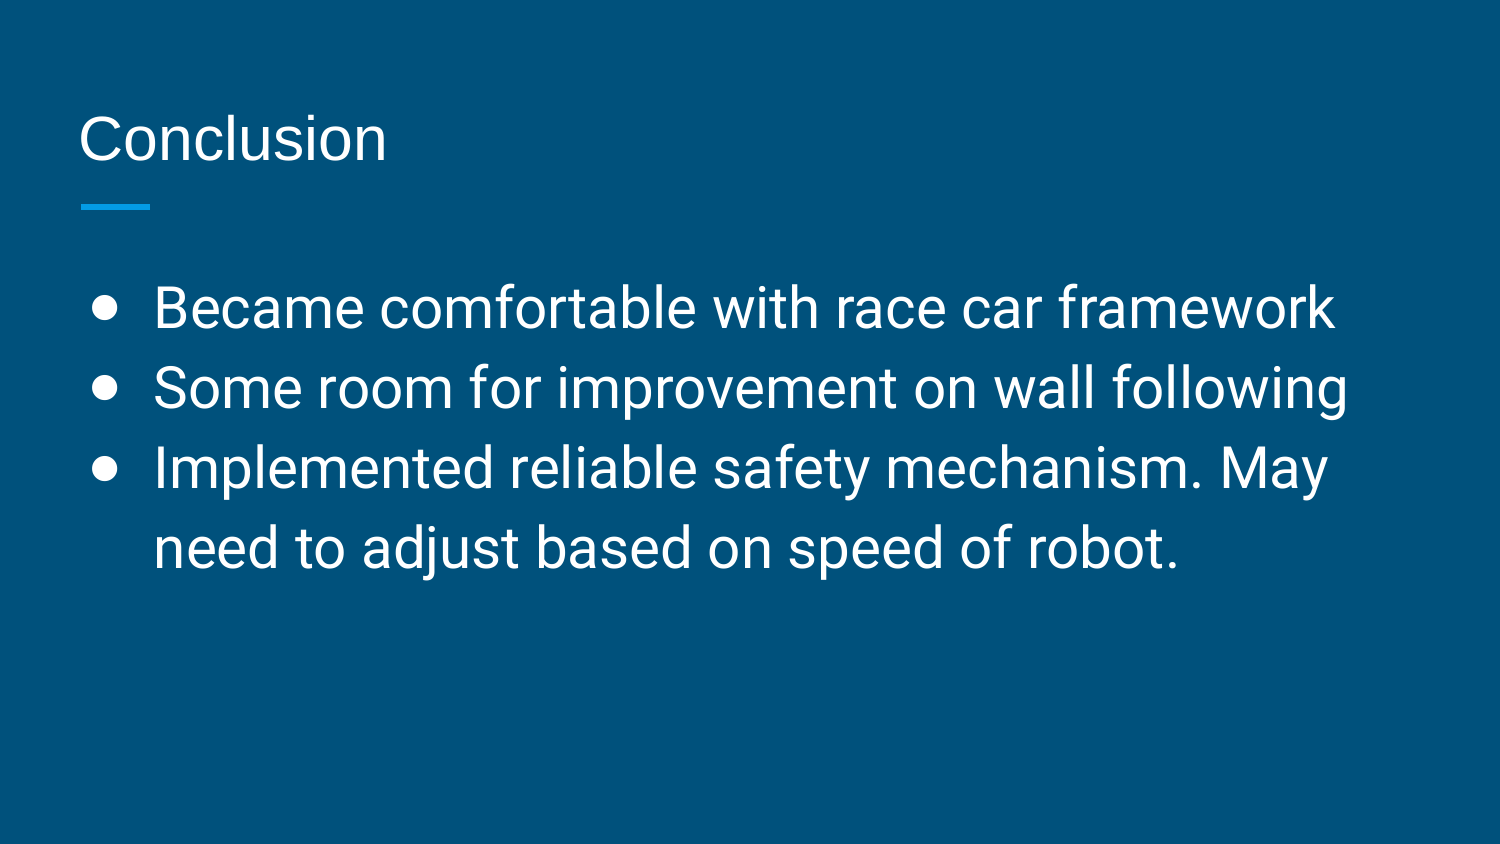

# Conclusion
Became comfortable with race car framework
Some room for improvement on wall following
Implemented reliable safety mechanism. May need to adjust based on speed of robot.